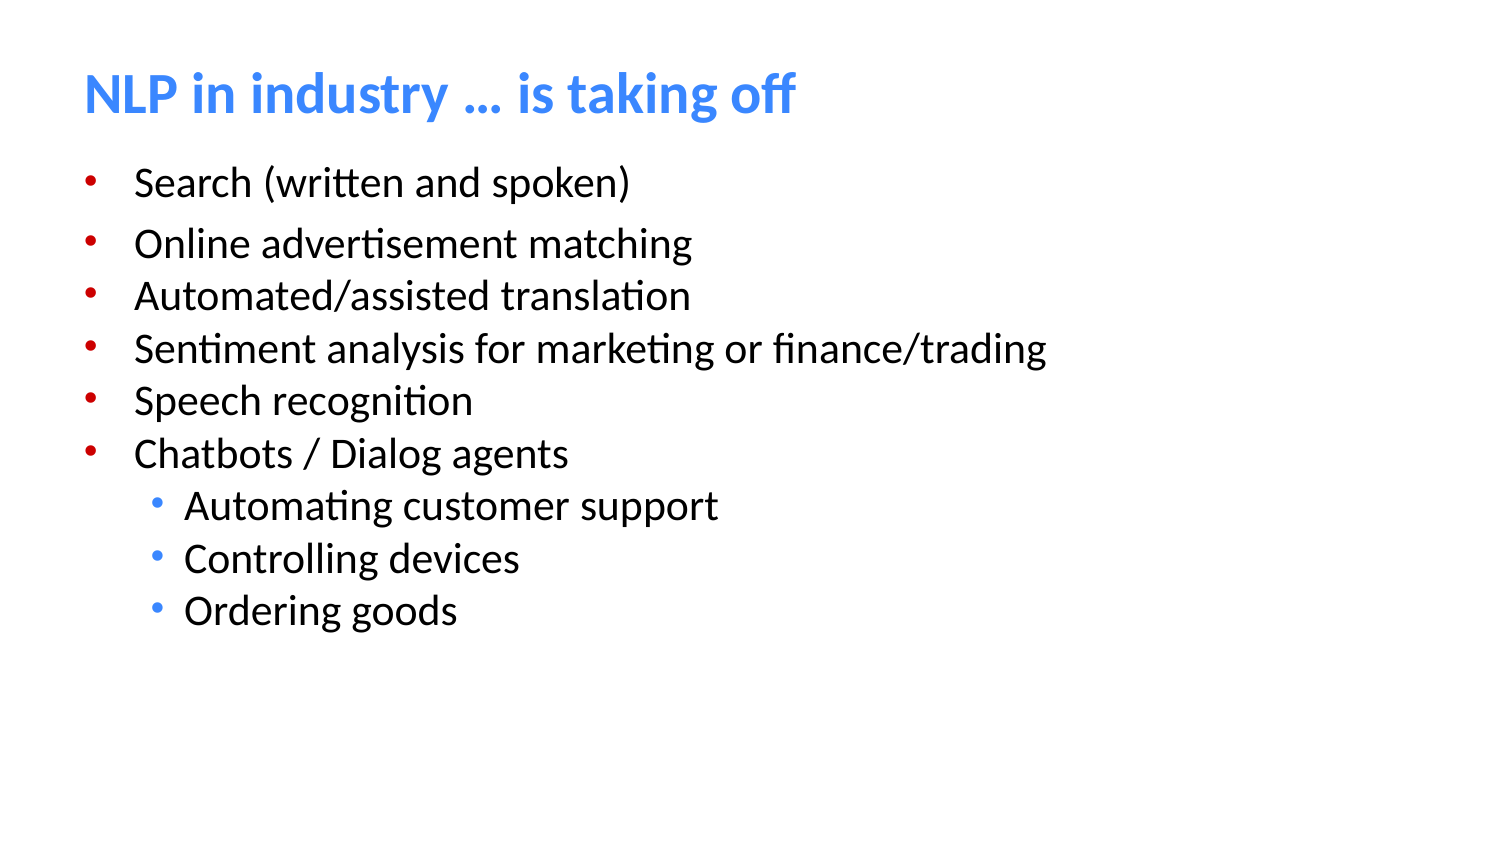

# NLP in industry … is taking off
Search (written and spoken)
Online advertisement matching
Automated/assisted translation
Sentiment analysis for marketing or finance/trading
Speech recognition
Chatbots / Dialog agents
Automating customer support
Controlling devices
Ordering goods